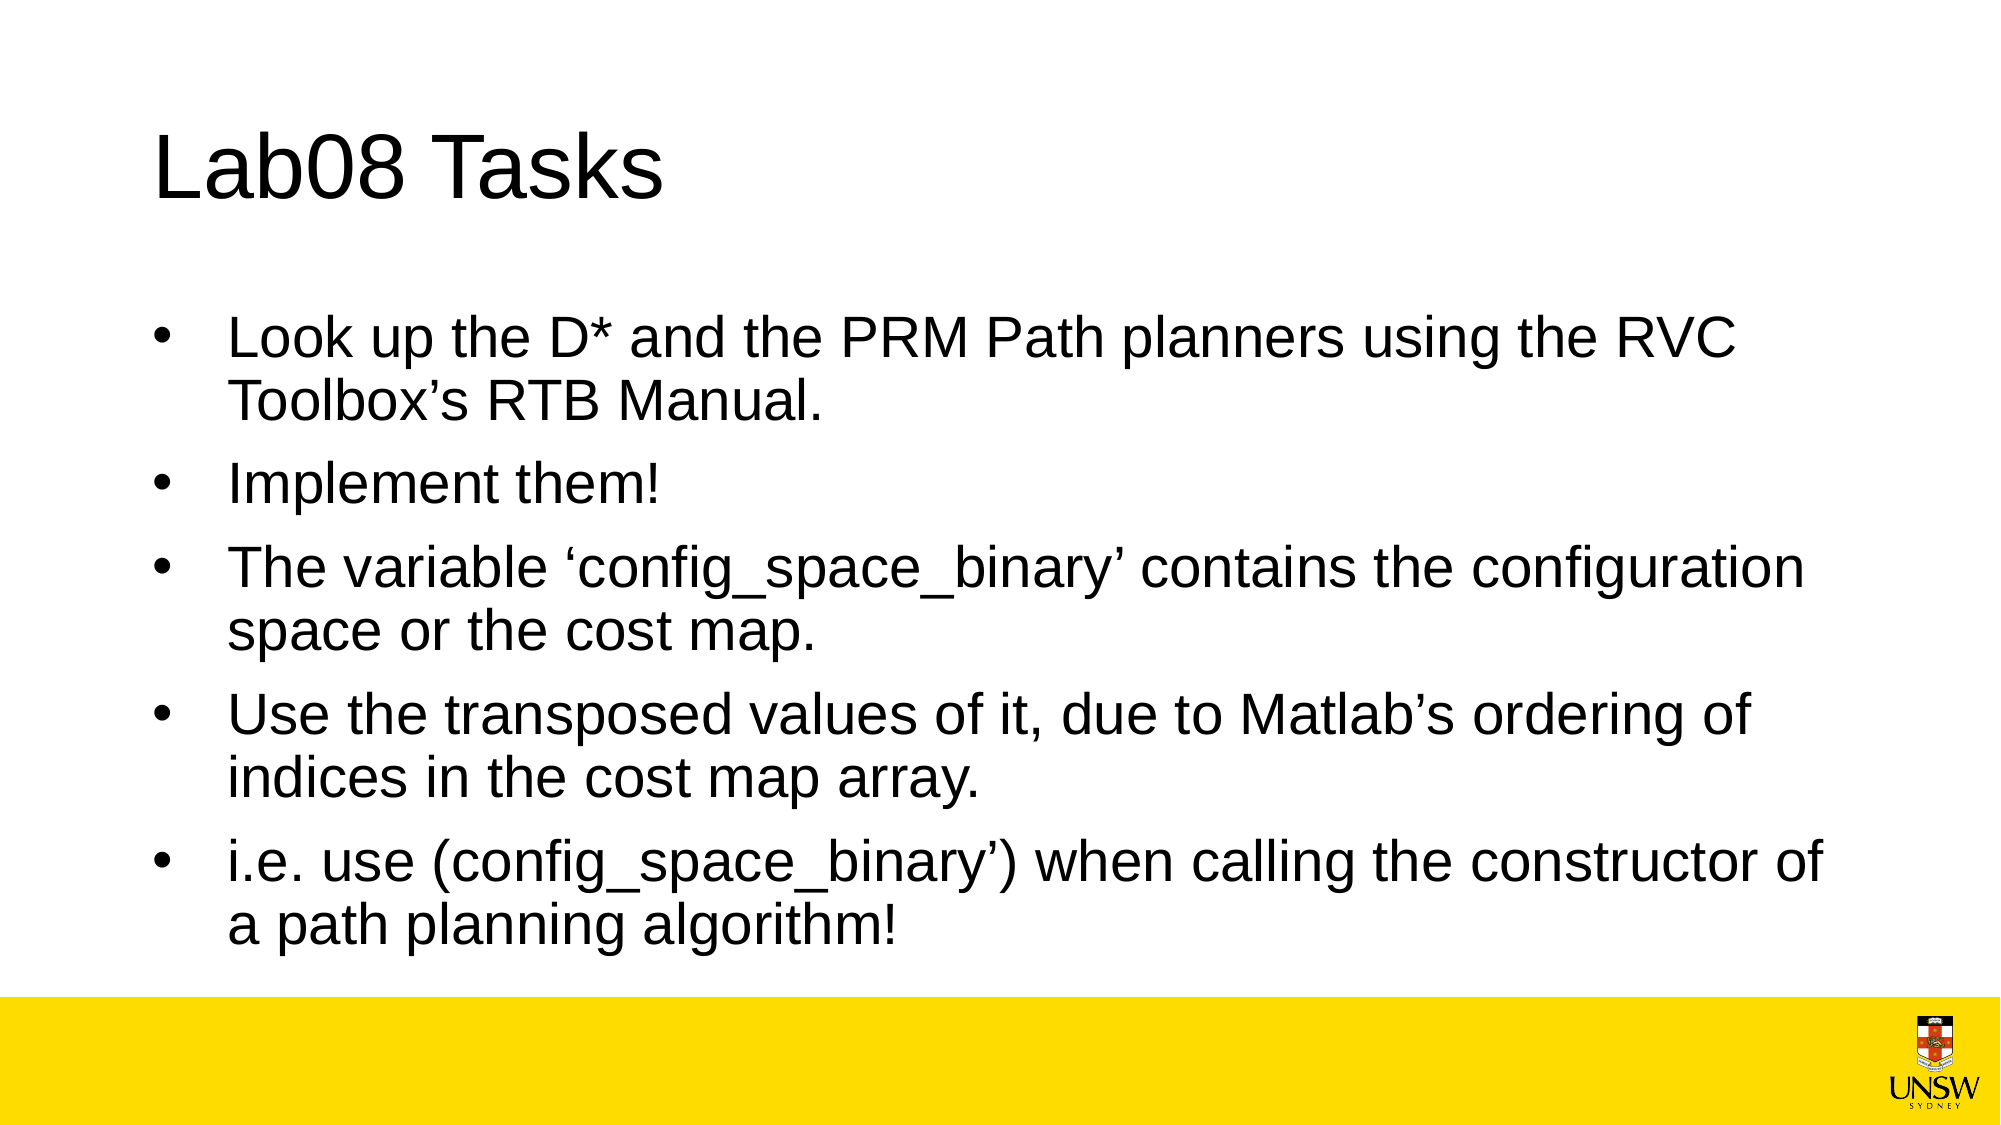

# Lab08 Tasks
Look up the D* and the PRM Path planners using the RVC Toolbox’s RTB Manual.
Implement them!
The variable ‘config_space_binary’ contains the configuration space or the cost map.
Use the transposed values of it, due to Matlab’s ordering of indices in the cost map array.
i.e. use (config_space_binary’) when calling the constructor of a path planning algorithm!